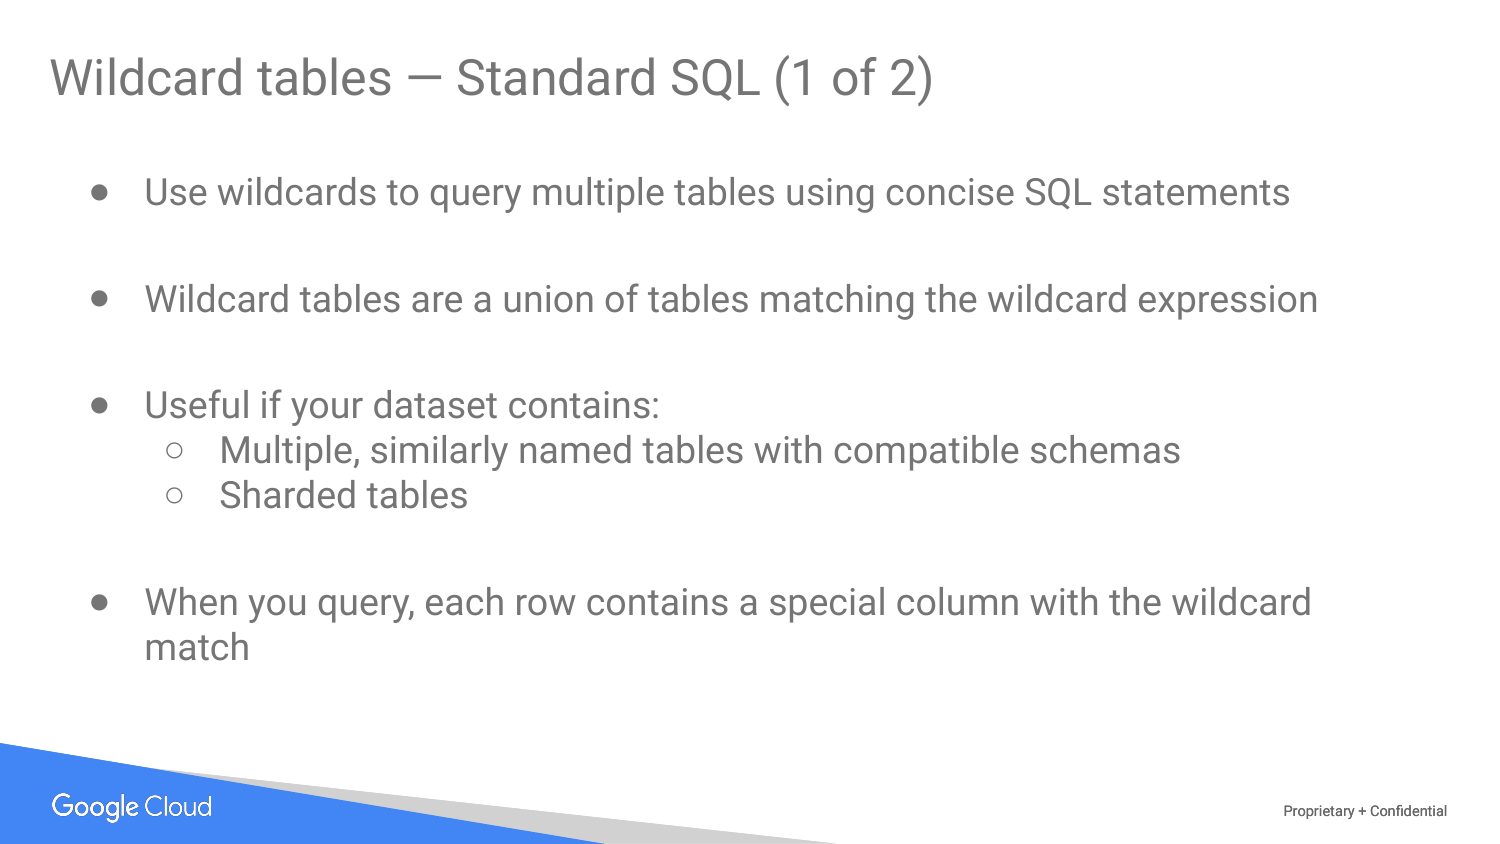

# Wildcard tables — Standard SQL (1 of 2)
Use wildcards to query multiple tables using concise SQL statements

Wildcard tables are a union of tables matching the wildcard expression

Useful if your dataset contains:
Multiple, similarly named tables with compatible schemas
Sharded tables

When you query, each row contains a special column with the wildcard match